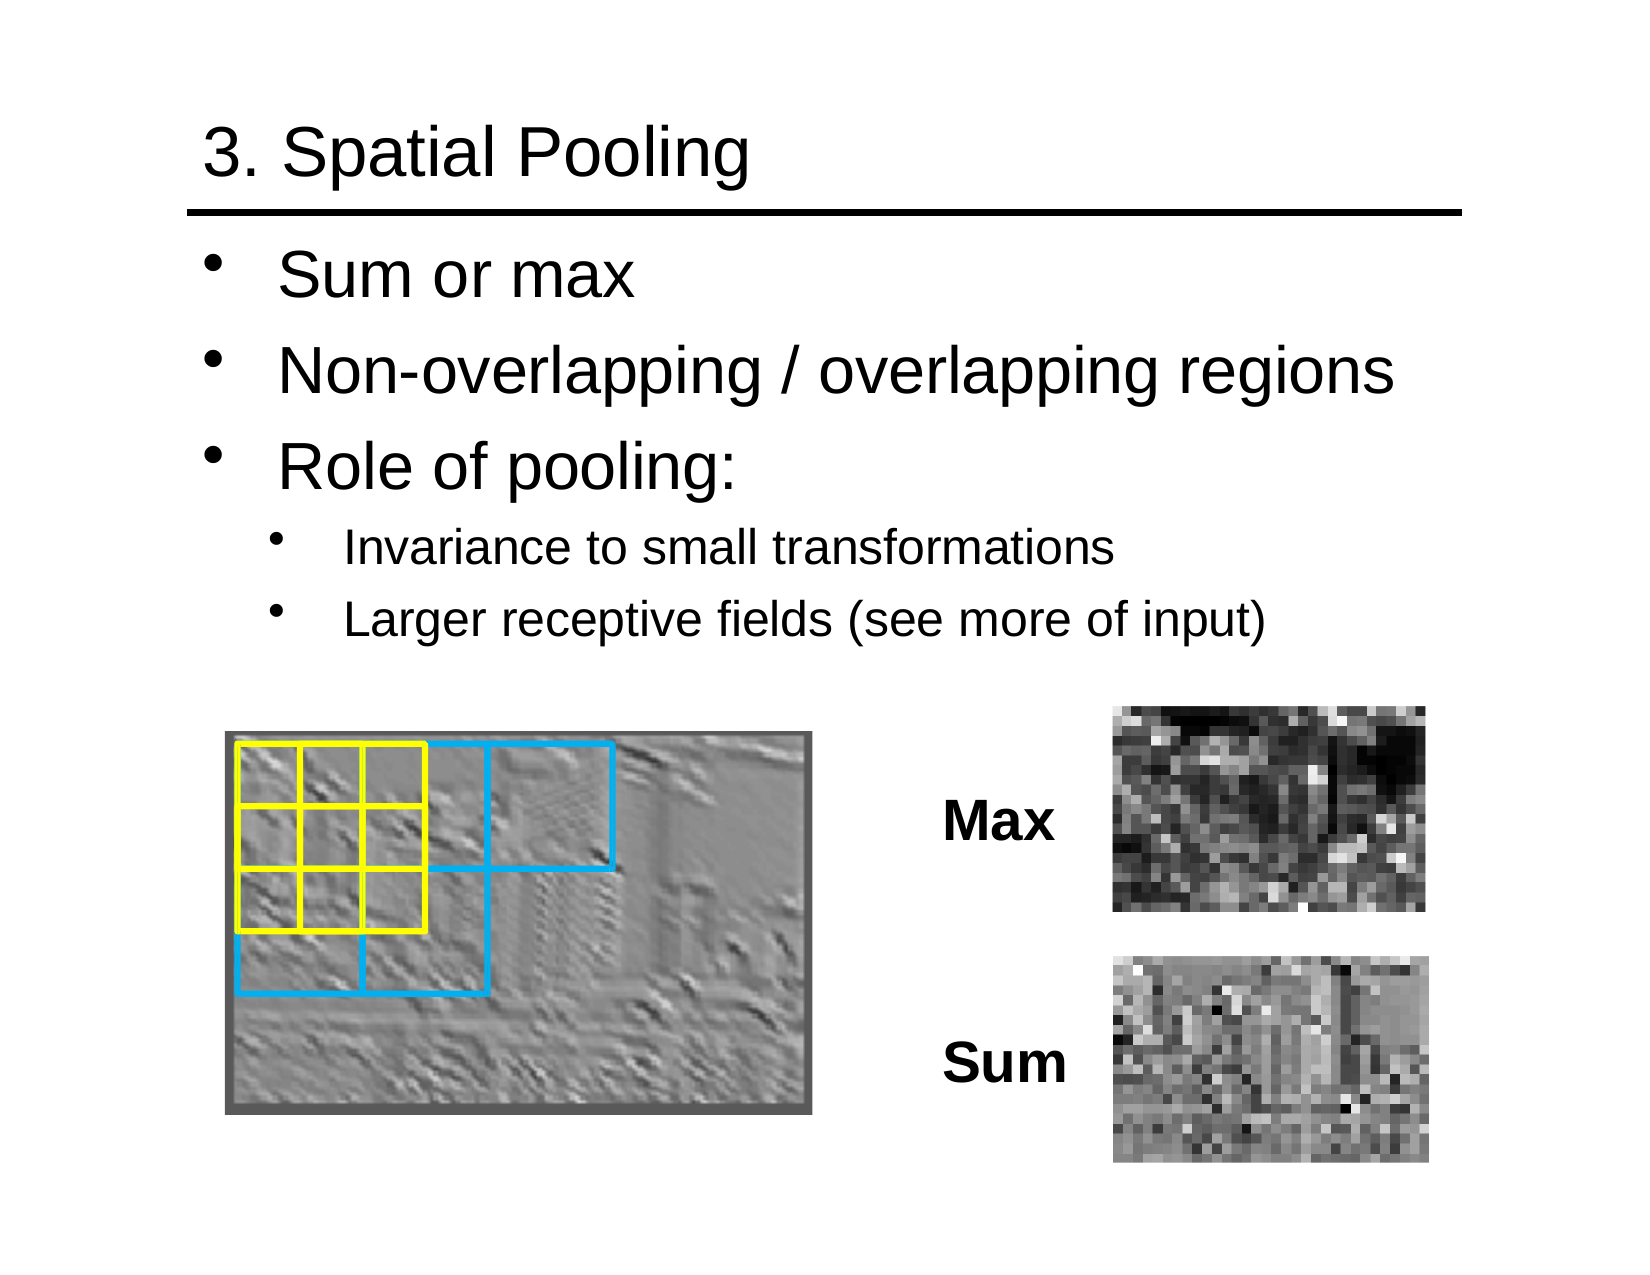

# 3. Spatial Pooling
Sum or max
Non-overlapping / overlapping regions
Role of pooling:
Invariance to small transformations
Larger receptive fields (see more of input)

Max

Sum